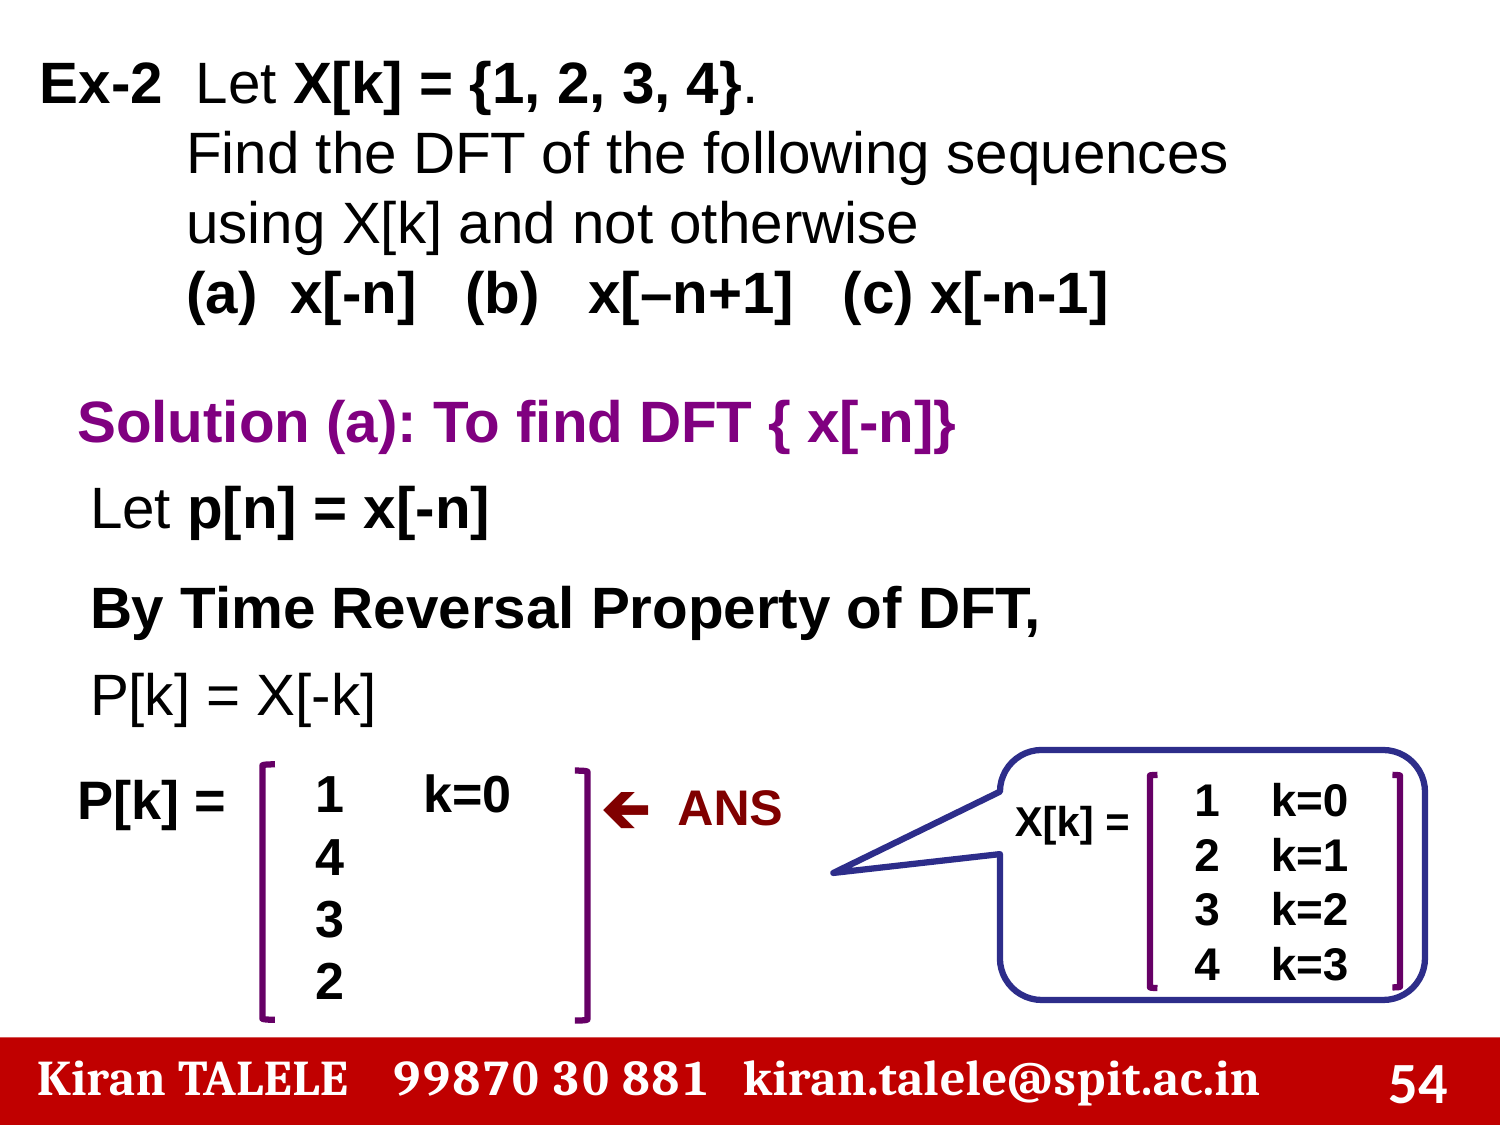

Ex-2  Let X[k] = {1, 2, 3, 4}.
         Find the DFT of the following sequences
         using X[k] and not otherwise
         (a)  x[-n]   (b)   x[–n+1]   (c) x[-n-1]
Solution (a): To find DFT { x[-n]}
Let p[n] = x[-n]
By Time Reversal Property of DFT,
P[k] = X[-k]
P[k] =
k=0
4
3
2

X[k] =

10      k=0
-2+2j  k=1
-2       k=2
-2-2j   k=3
  1    k=0
  2    k=1
  3    k=2
  4    k=3
ANS
🡺
  Kiran TALELE    99870 30 881   kiran.talele@spit.ac.in
54